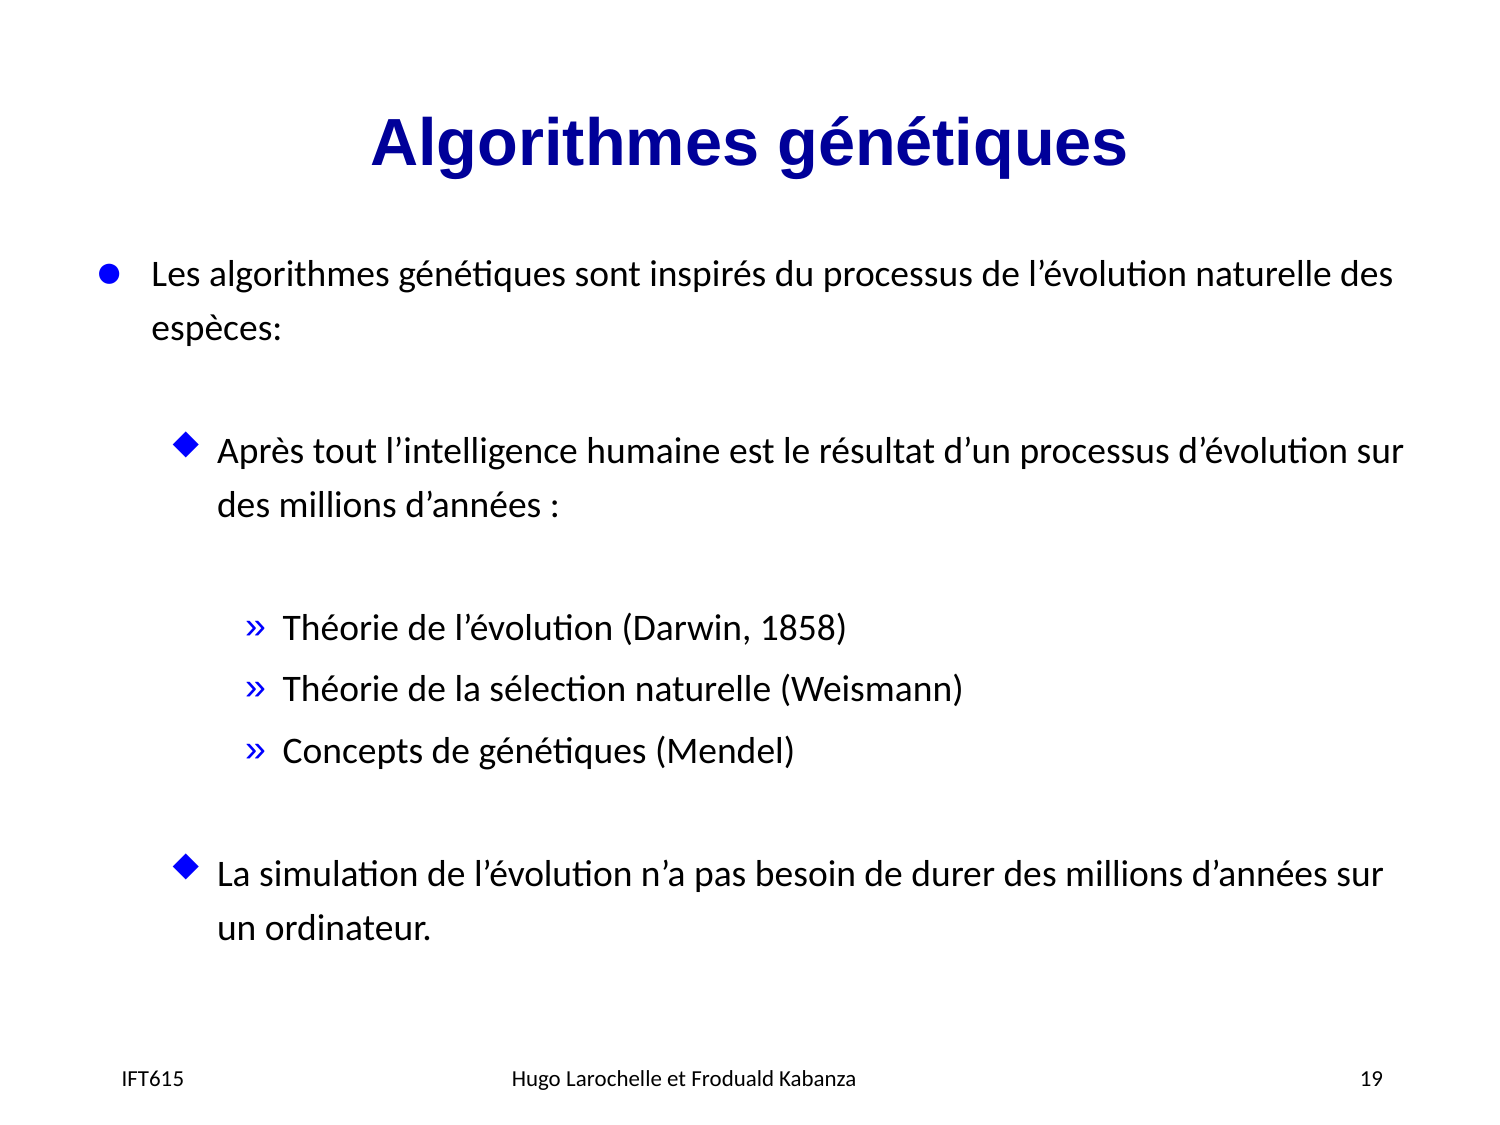

# Algorithmes génétiques
Les algorithmes génétiques sont inspirés du processus de l’évolution naturelle des espèces:

Après tout l’intelligence humaine est le résultat d’un processus d’évolution sur des millions d’années :

Théorie de l’évolution (Darwin, 1858)
Théorie de la sélection naturelle (Weismann)
Concepts de génétiques (Mendel)

La simulation de l’évolution n’a pas besoin de durer des millions d’années sur un ordinateur.
IFT615
Hugo Larochelle et Froduald Kabanza
19